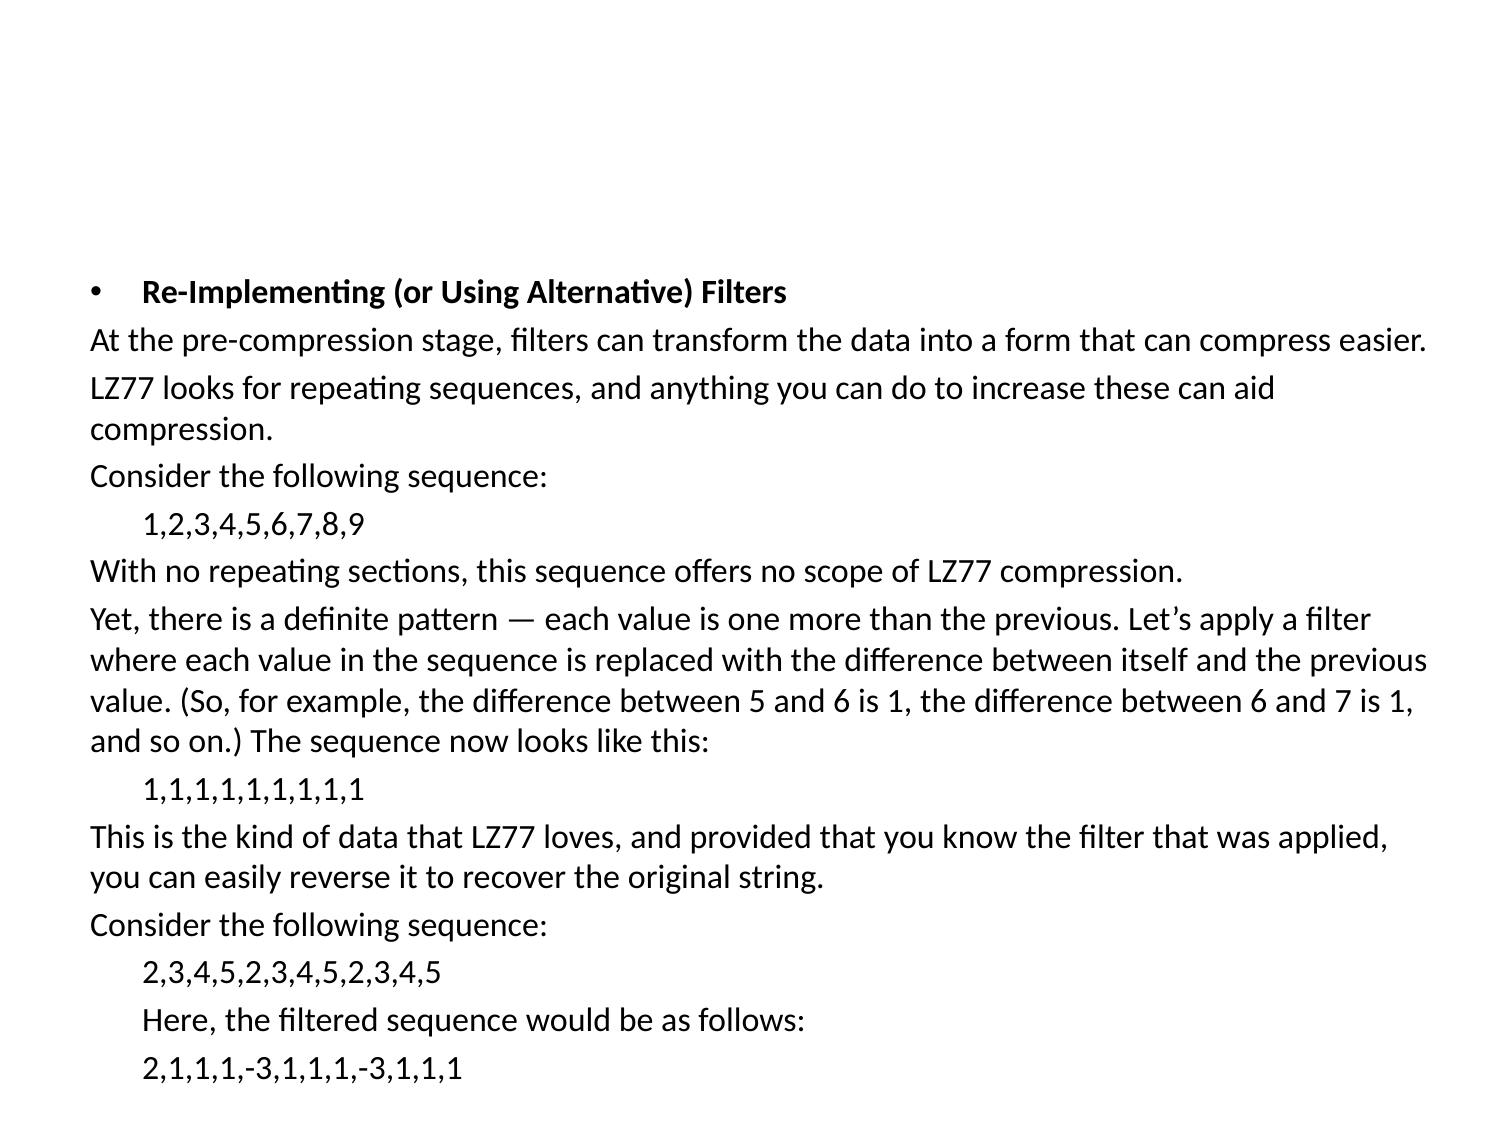

#
Re-Implementing (or Using Alternative) Filters
At the pre-compression stage, filters can transform the data into a form that can compress easier.
LZ77 looks for repeating sequences, and anything you can do to increase these can aid compression.
Consider the following sequence:
	1,2,3,4,5,6,7,8,9
With no repeating sections, this sequence offers no scope of LZ77 compression.
Yet, there is a definite pattern — each value is one more than the previous. Let’s apply a filter where each value in the sequence is replaced with the difference between itself and the previous value. (So, for example, the difference between 5 and 6 is 1, the difference between 6 and 7 is 1, and so on.) The sequence now looks like this:
	1,1,1,1,1,1,1,1,1
This is the kind of data that LZ77 loves, and provided that you know the filter that was applied, you can easily reverse it to recover the original string.
Consider the following sequence:
	2,3,4,5,2,3,4,5,2,3,4,5
	Here, the filtered sequence would be as follows:
	2,1,1,1,-3,1,1,1,-3,1,1,1